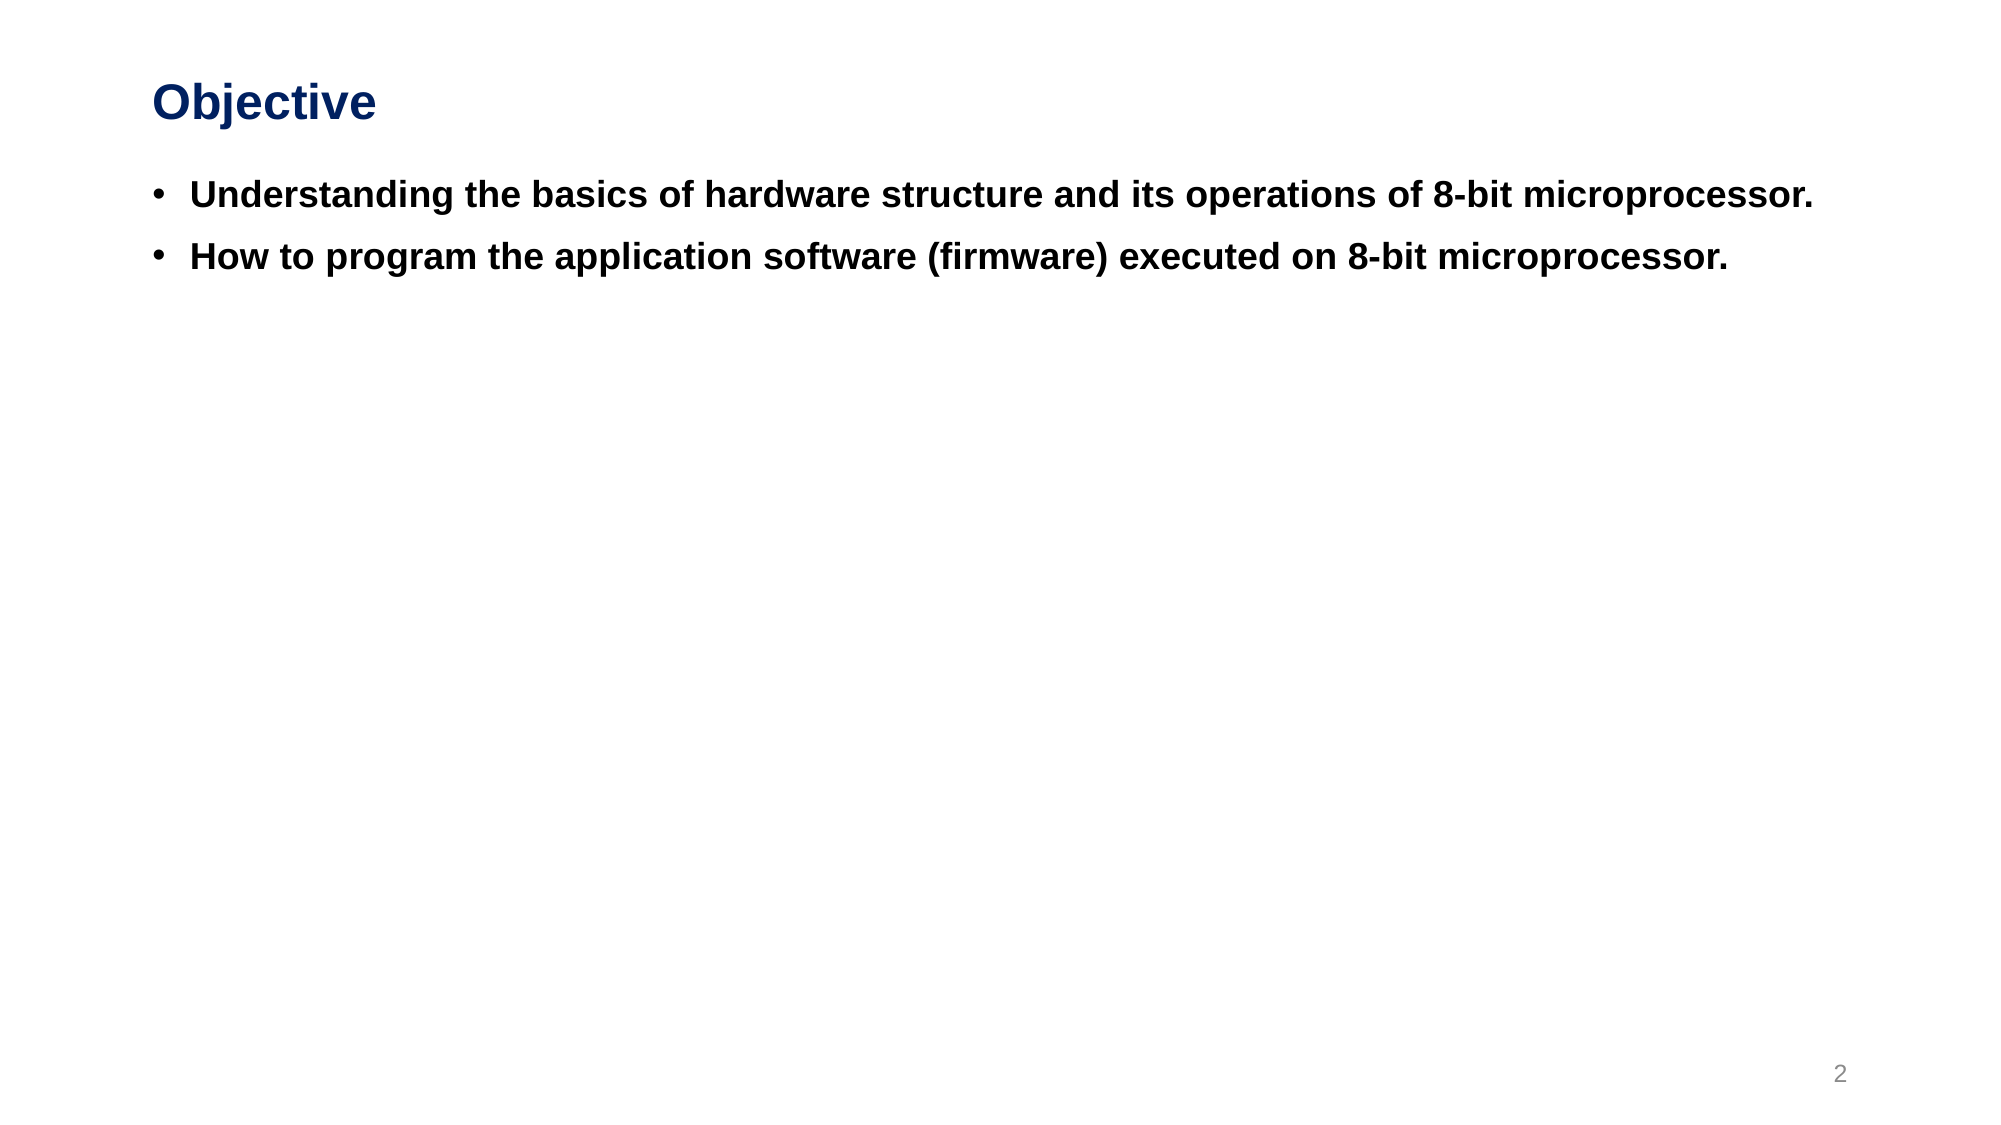

# Objective
Understanding the basics of hardware structure and its operations of 8-bit microprocessor.
How to program the application software (firmware) executed on 8-bit microprocessor.

2